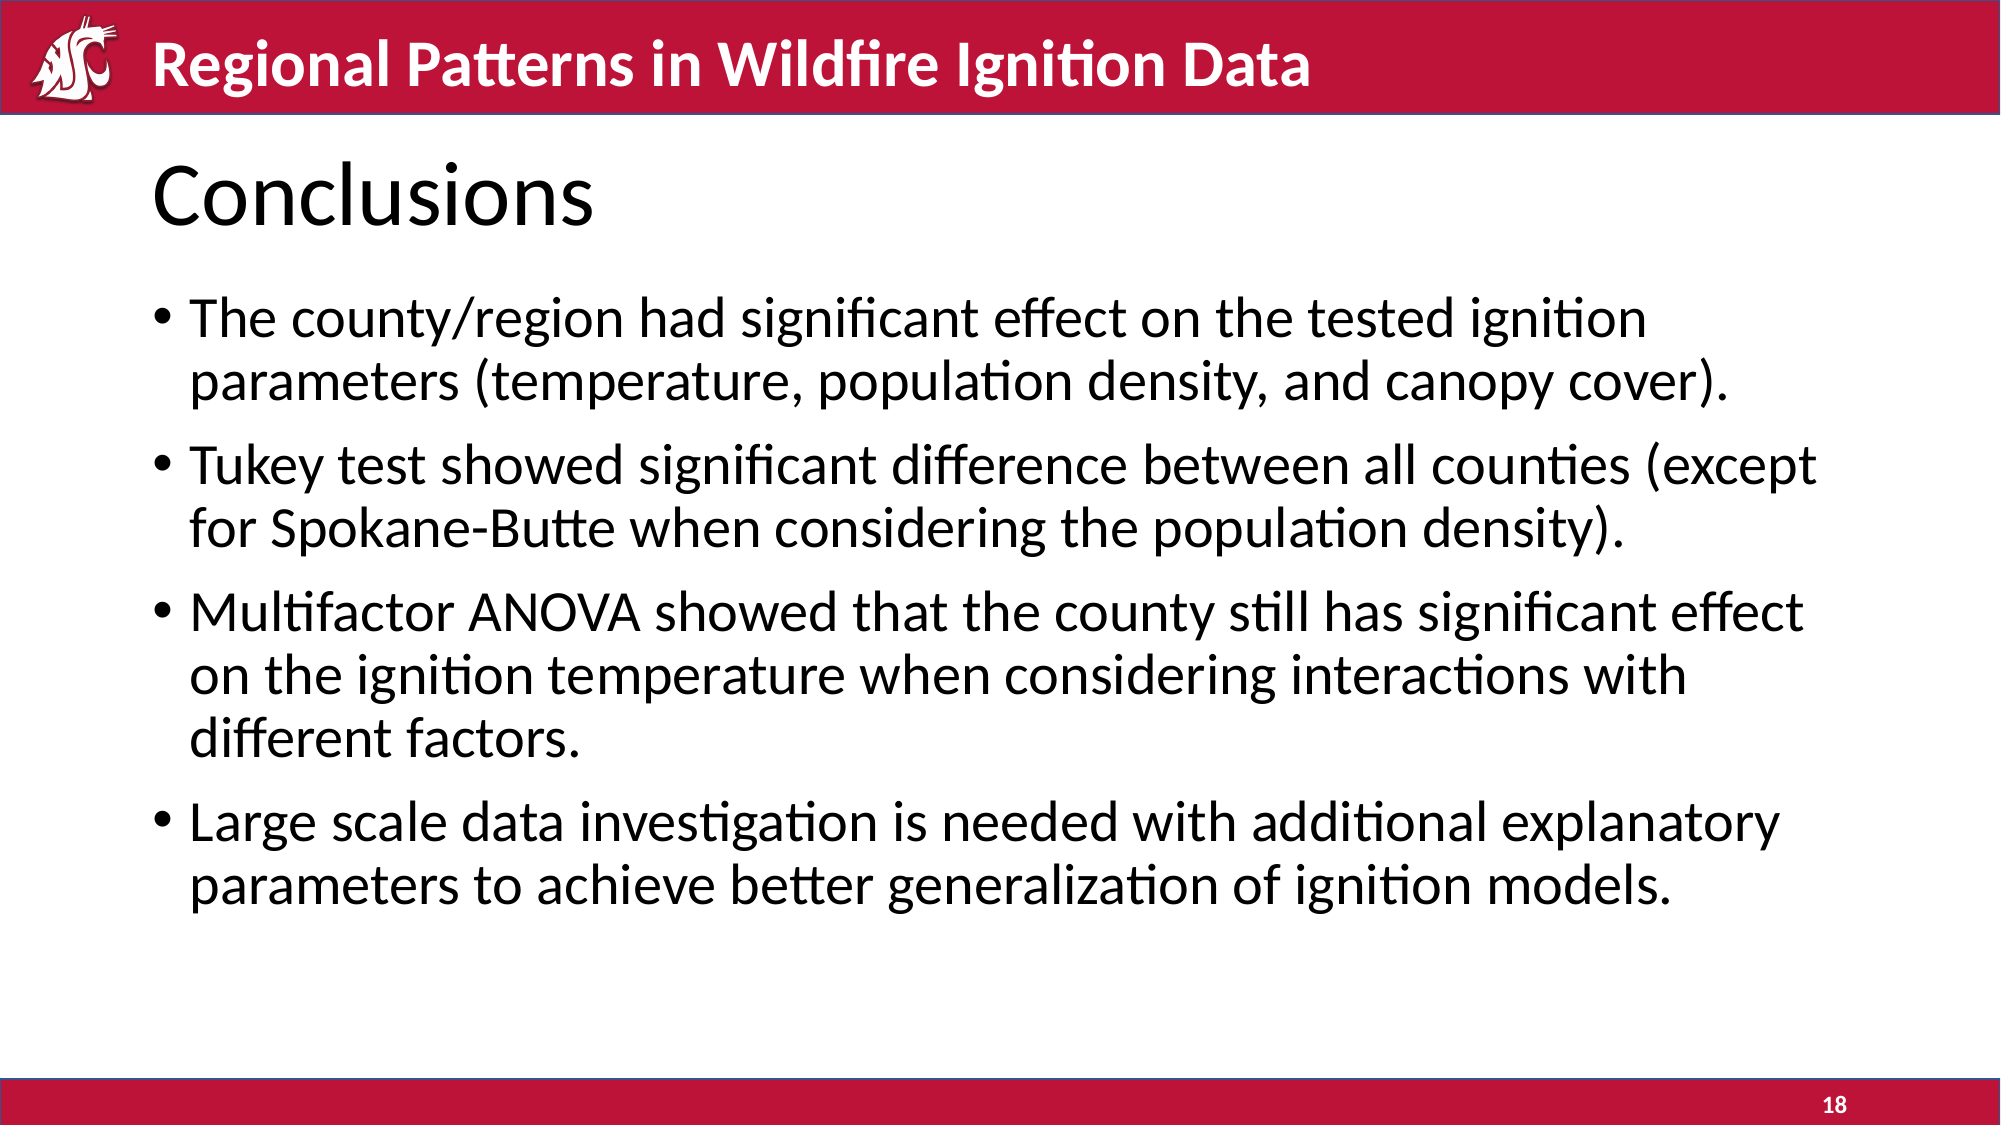

Regional Patterns in Wildfire Ignition Data
# Conclusions
The county/region had significant effect on the tested ignition parameters (temperature, population density, and canopy cover).
Tukey test showed significant difference between all counties (except for Spokane-Butte when considering the population density).
Multifactor ANOVA showed that the county still has significant effect on the ignition temperature when considering interactions with different factors.
Large scale data investigation is needed with additional explanatory parameters to achieve better generalization of ignition models.

18